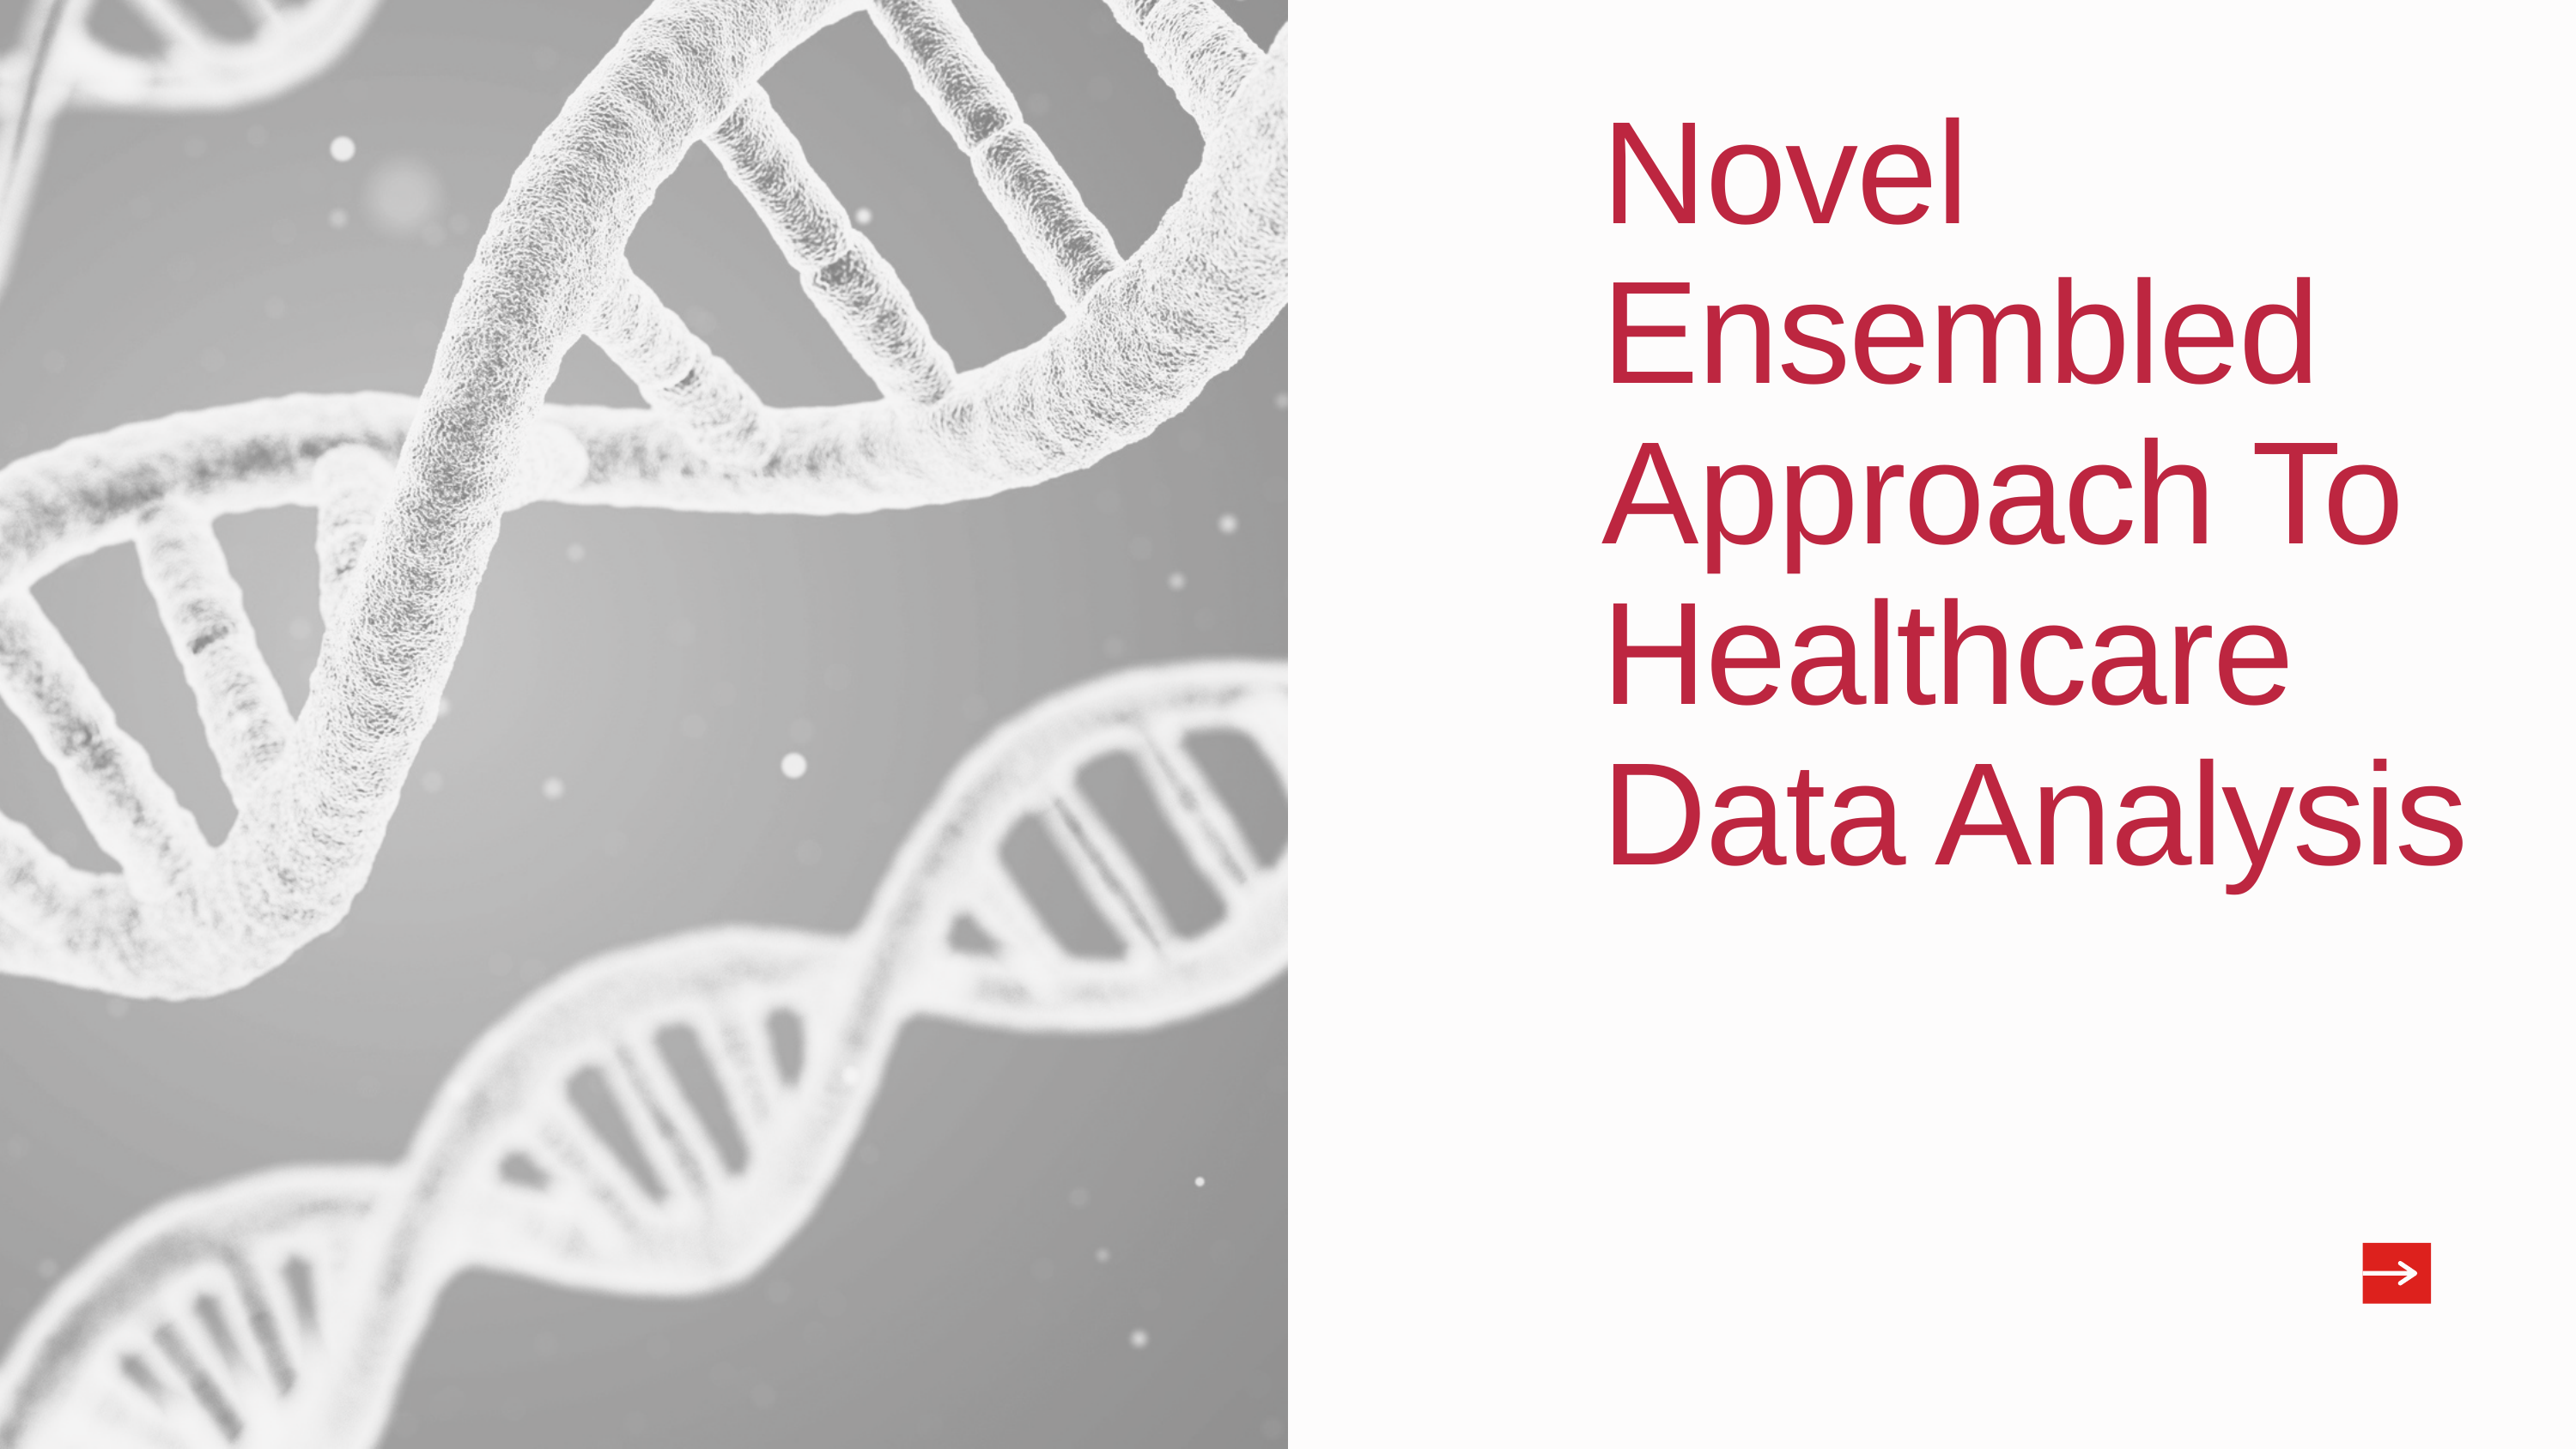

Novel Ensembled Approach To Healthcare Data Analysis